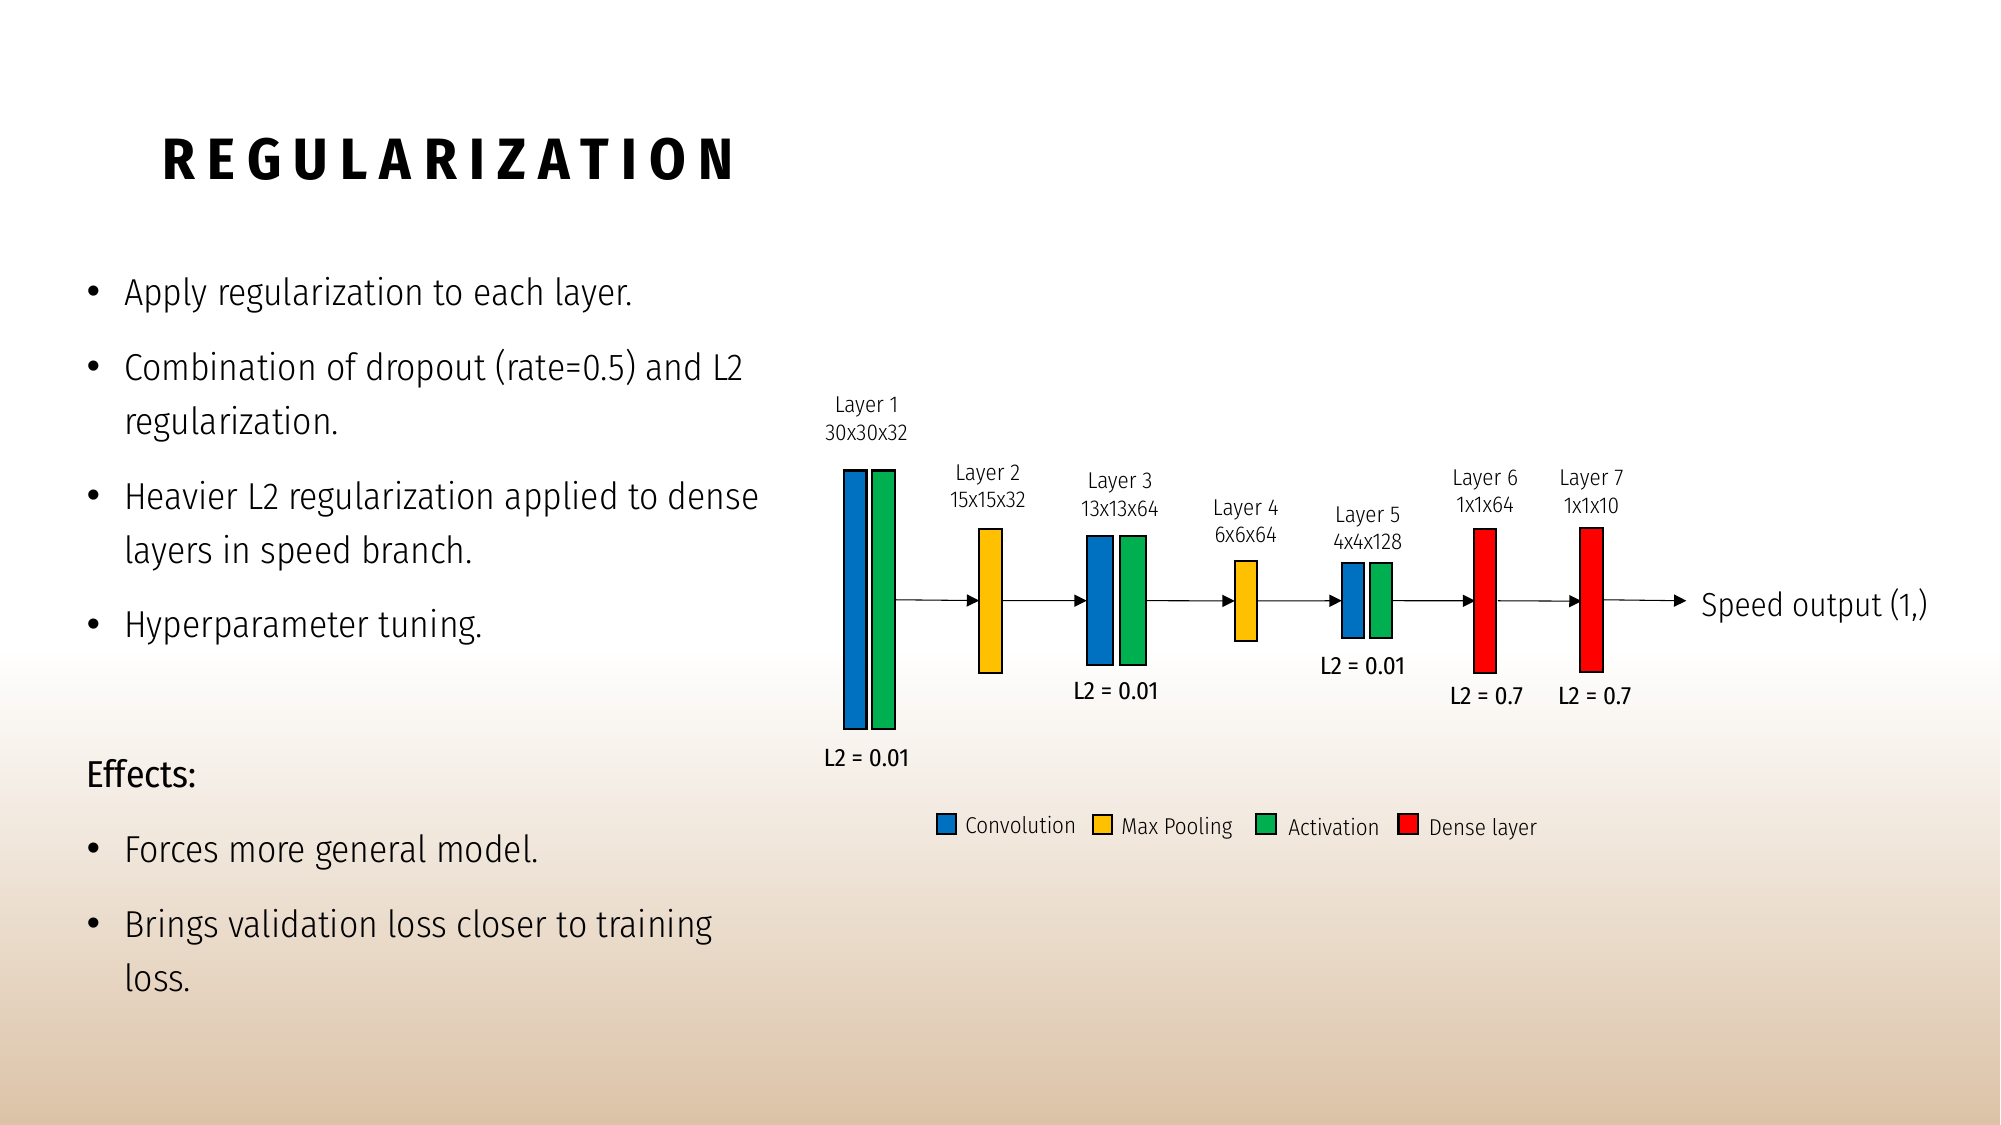

# Regularization
Apply regularization to each layer.
Combination of dropout (rate=0.5) and L2 regularization.
Heavier L2 regularization applied to dense layers in speed branch.
Hyperparameter tuning.

Effects:
Forces more general model.
Brings validation loss closer to training loss.
Layer 1
30x30x32
Layer 2
15x15x32
Layer 6
1x1x64
Layer 7
1x1x10
Layer 3
13x13x64

Layer 4
6x6x64
Layer 5
4x4x128

Speed output (1,)
L2 = 0.01
L2 = 0.01
L2 = 0.7
L2 = 0.7
L2 = 0.01
Convolution

Max Pooling

Dense layer

Activation